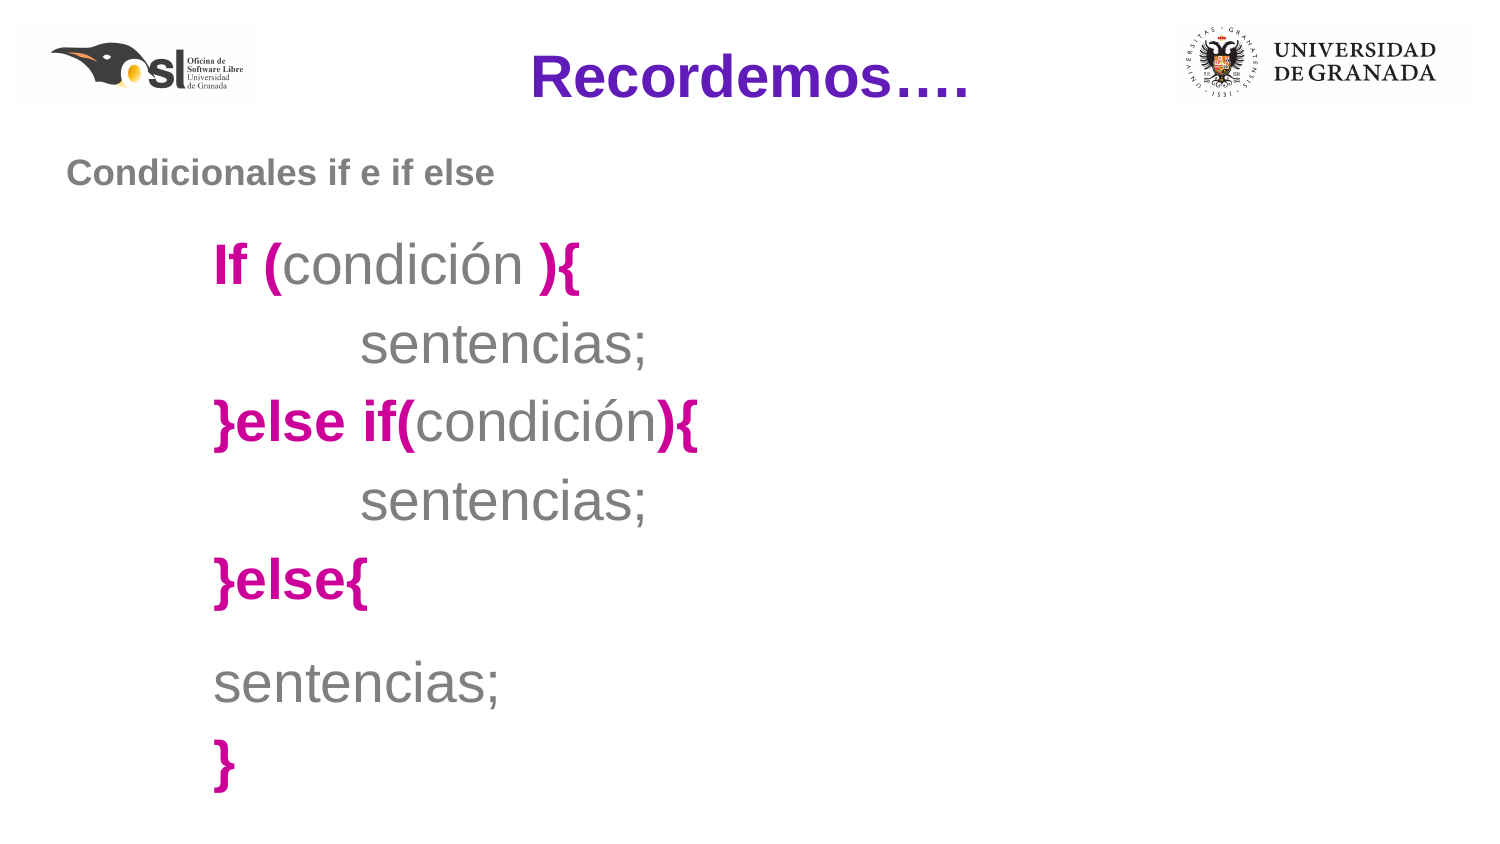

# Recordemos….
Condicionales if e if else
If (condición ){
 	sentencias;
}else if(condición){
 	sentencias;
}else{
	sentencias;
}